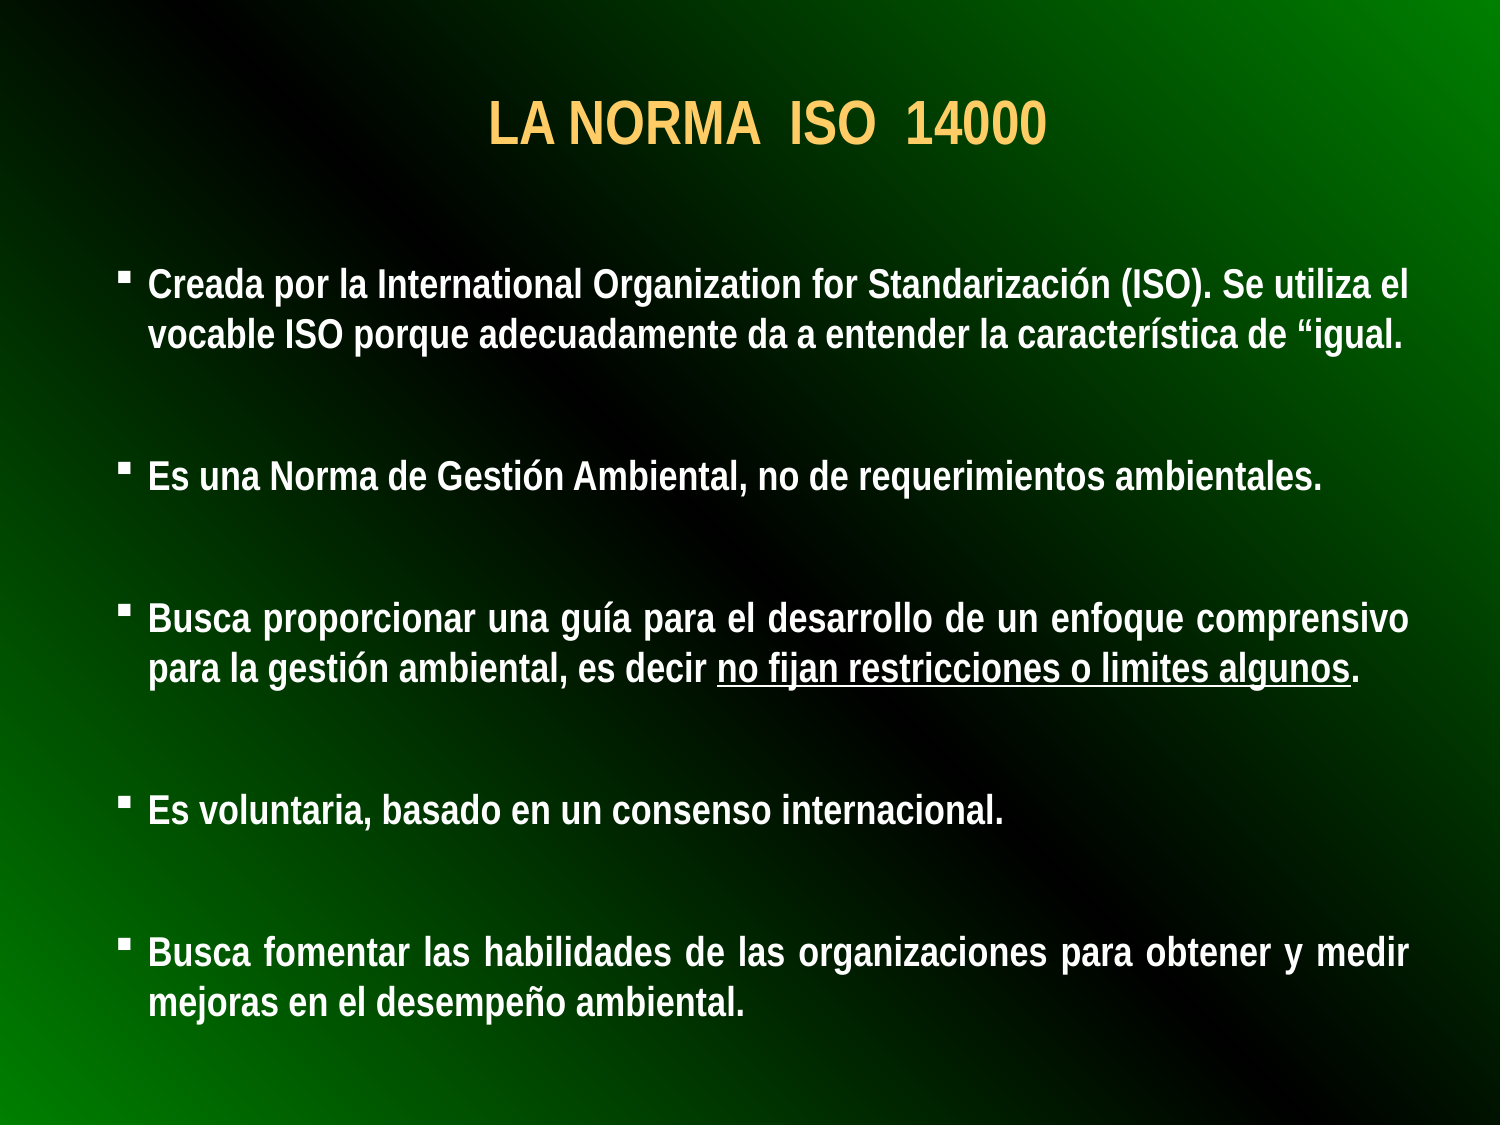

LA NORMA  ISO  14000
Creada por la International Organization for Standarización (ISO). Se utiliza el vocable ISO porque adecuadamente da a entender la característica de “igual.

Es una Norma de Gestión Ambiental, no de requerimientos ambientales.

Busca proporcionar una guía para el desarrollo de un enfoque comprensivo para la gestión ambiental, es decir no fijan restricciones o limites algunos.

Es voluntaria, basado en un consenso internacional.

Busca fomentar las habilidades de las organizaciones para obtener y medir mejoras en el desempeño ambiental.